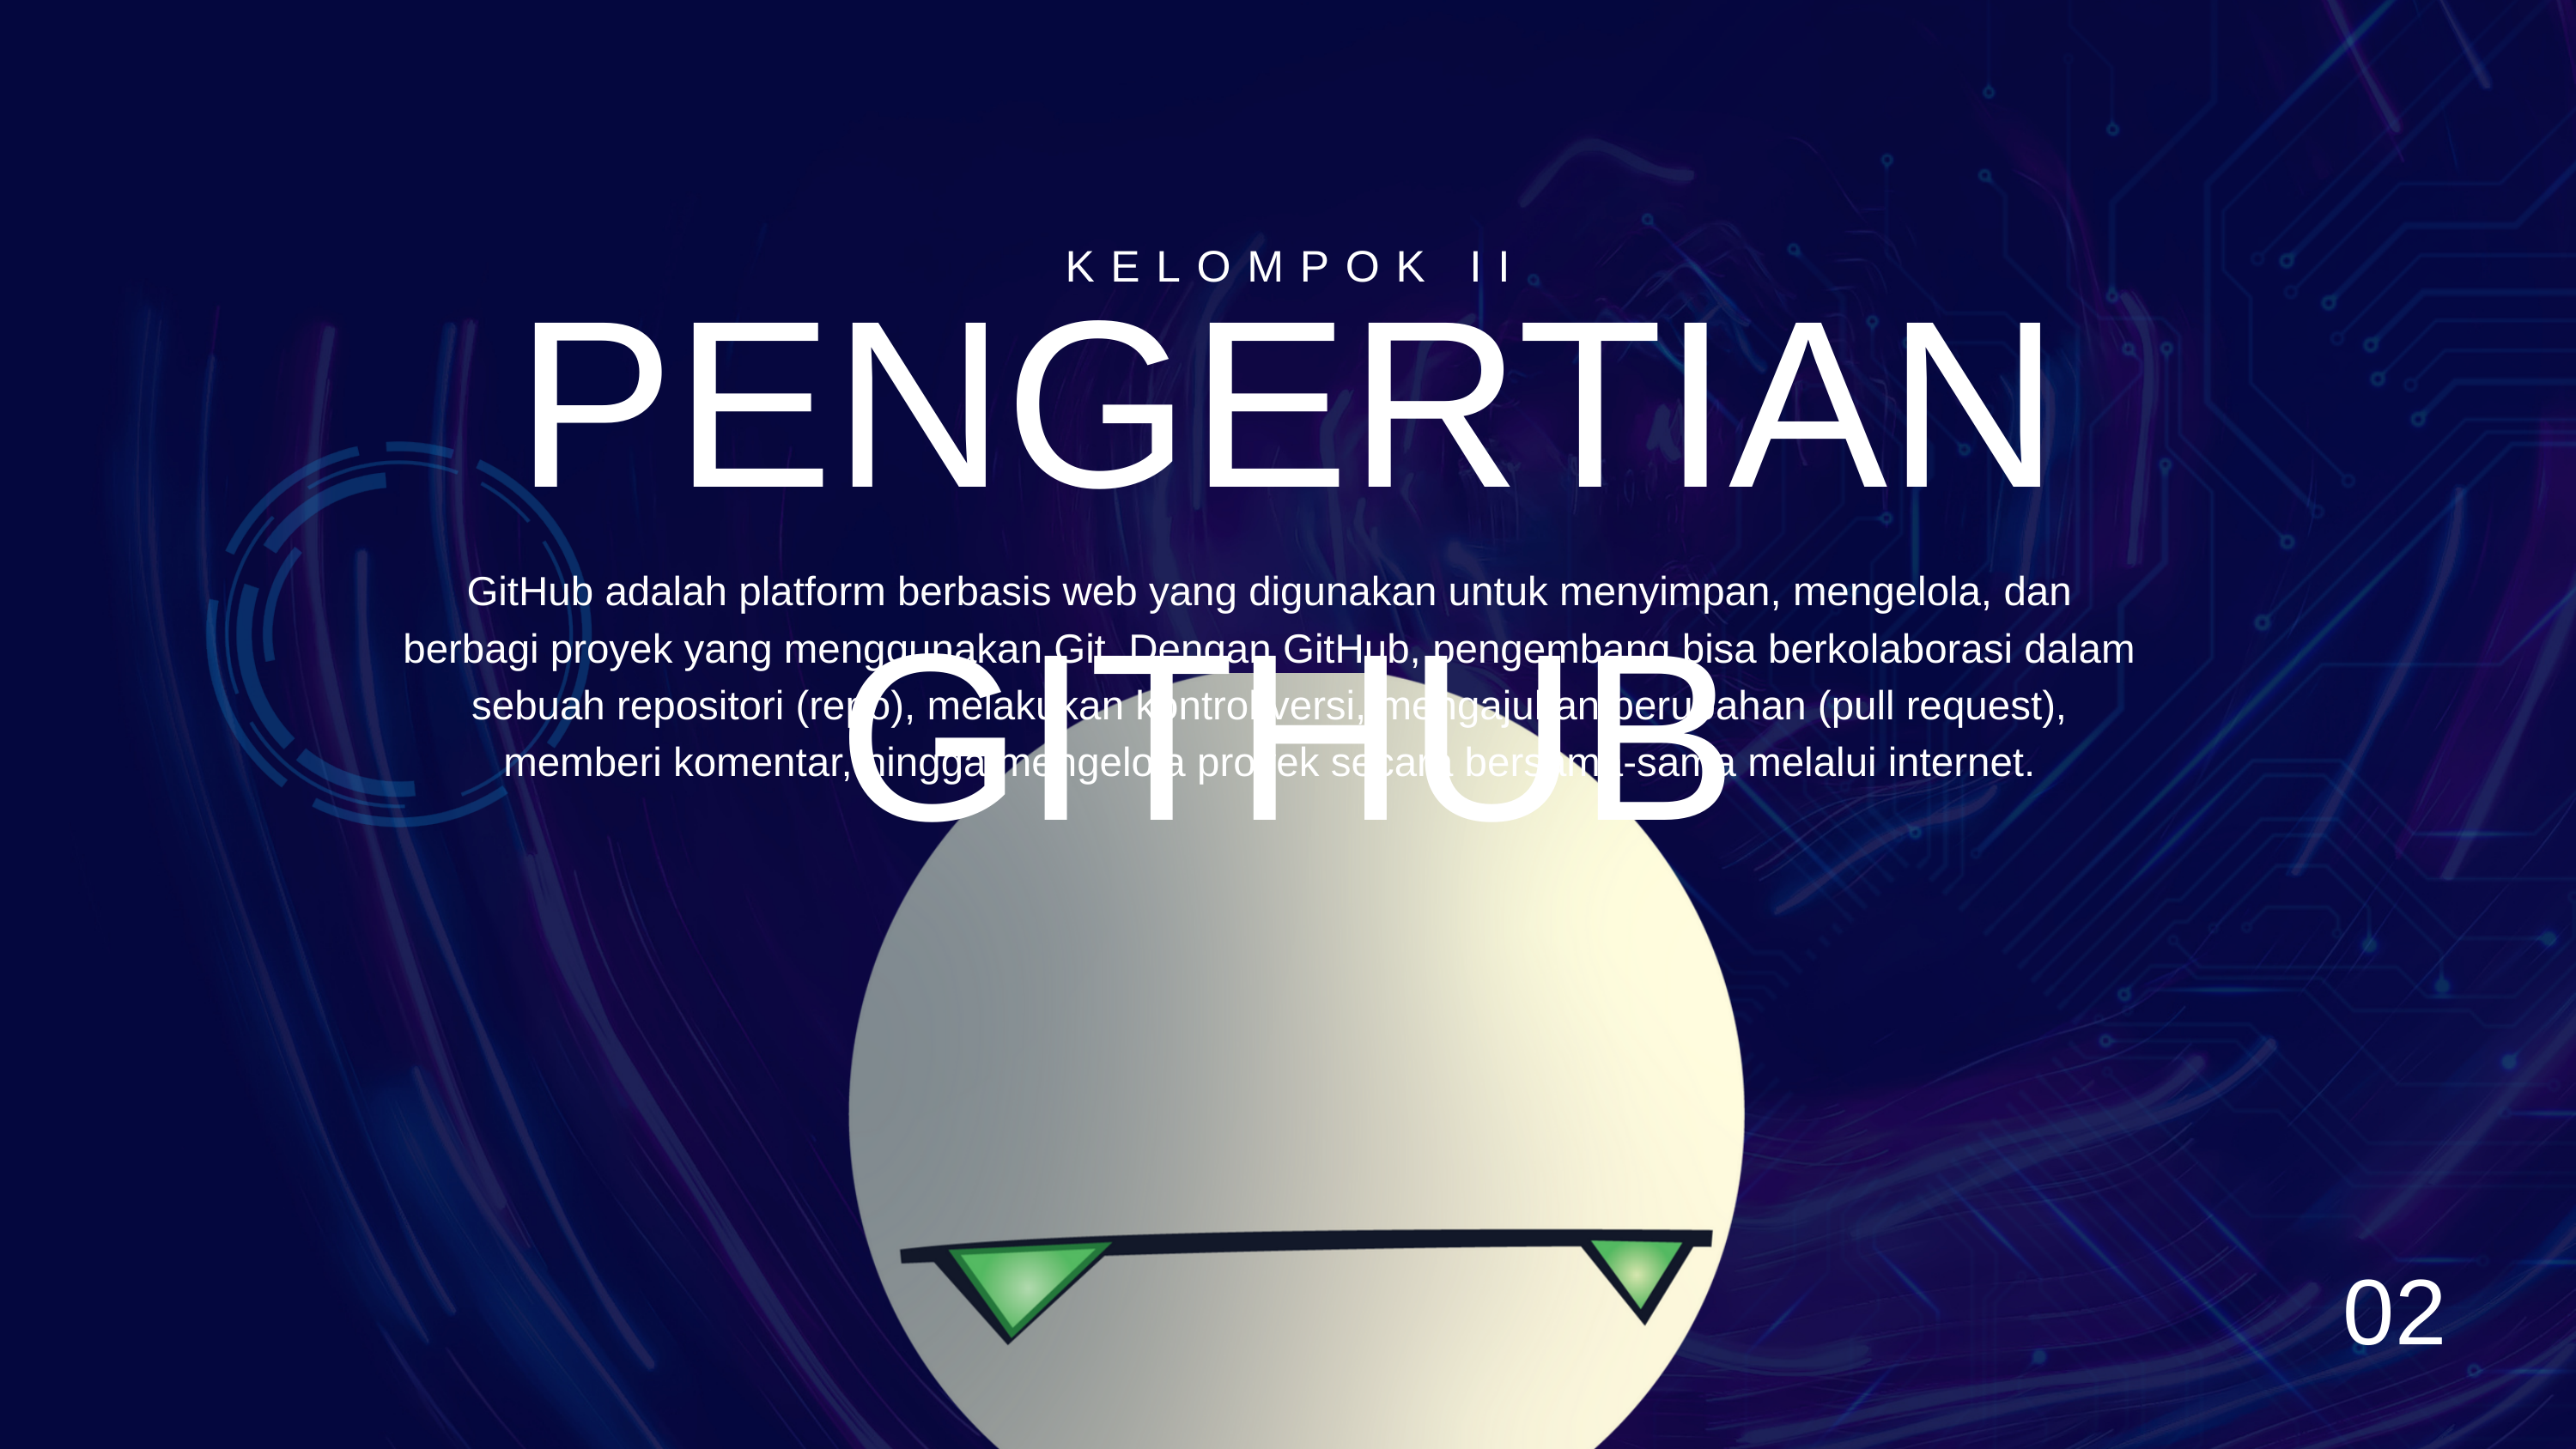

PENGERTIAN GITHUB
KELOMPOK II

GitHub adalah platform berbasis web yang digunakan untuk menyimpan, mengelola, dan berbagi proyek yang menggunakan Git. Dengan GitHub, pengembang bisa berkolaborasi dalam sebuah repositori (repo), melakukan kontrol versi, mengajukan perubahan (pull request), memberi komentar, hingga mengelola proyek secara bersama-sama melalui internet.

02